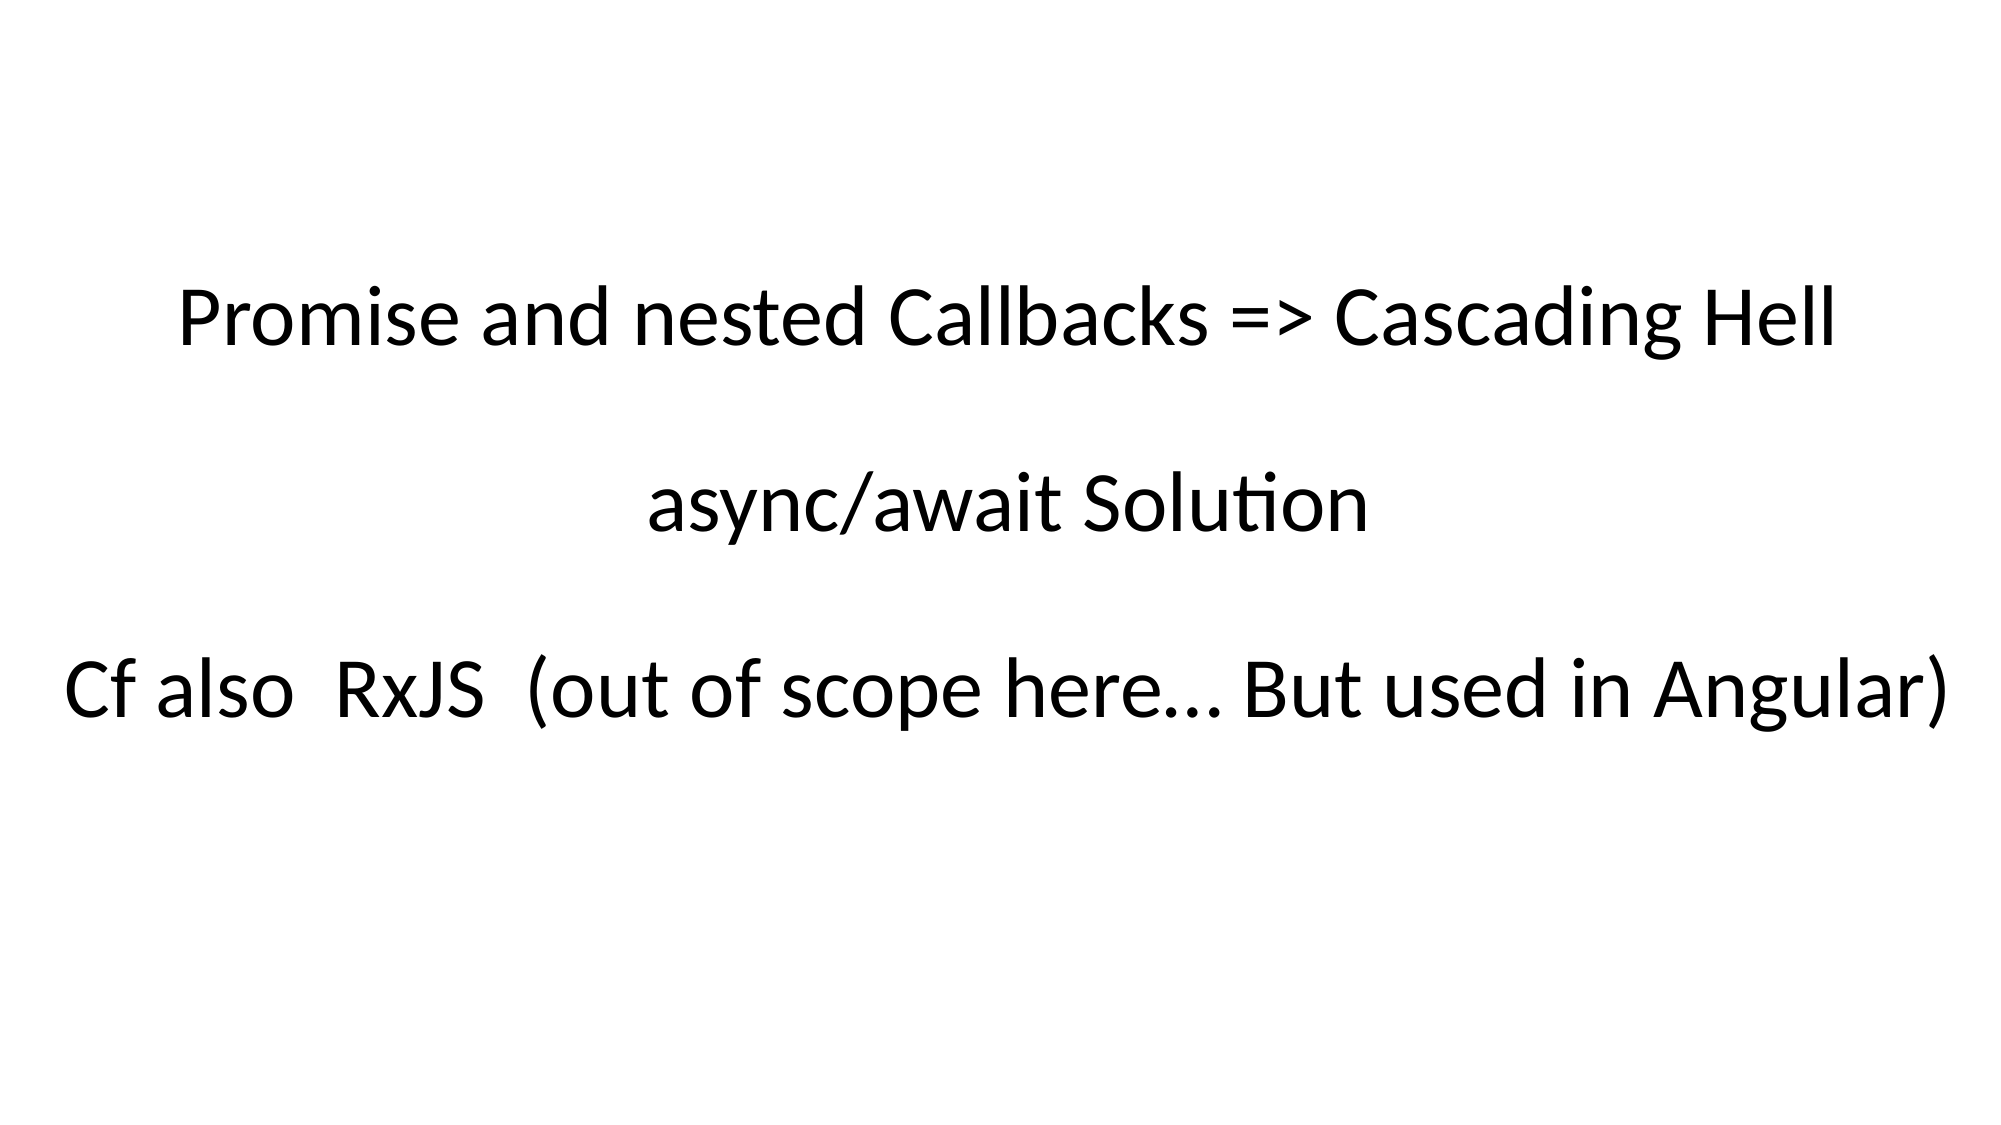

# Promise and nested Callbacks => Cascading Hell async/await Solution Cf also  RxJS  (out of scope here… But used in Angular)